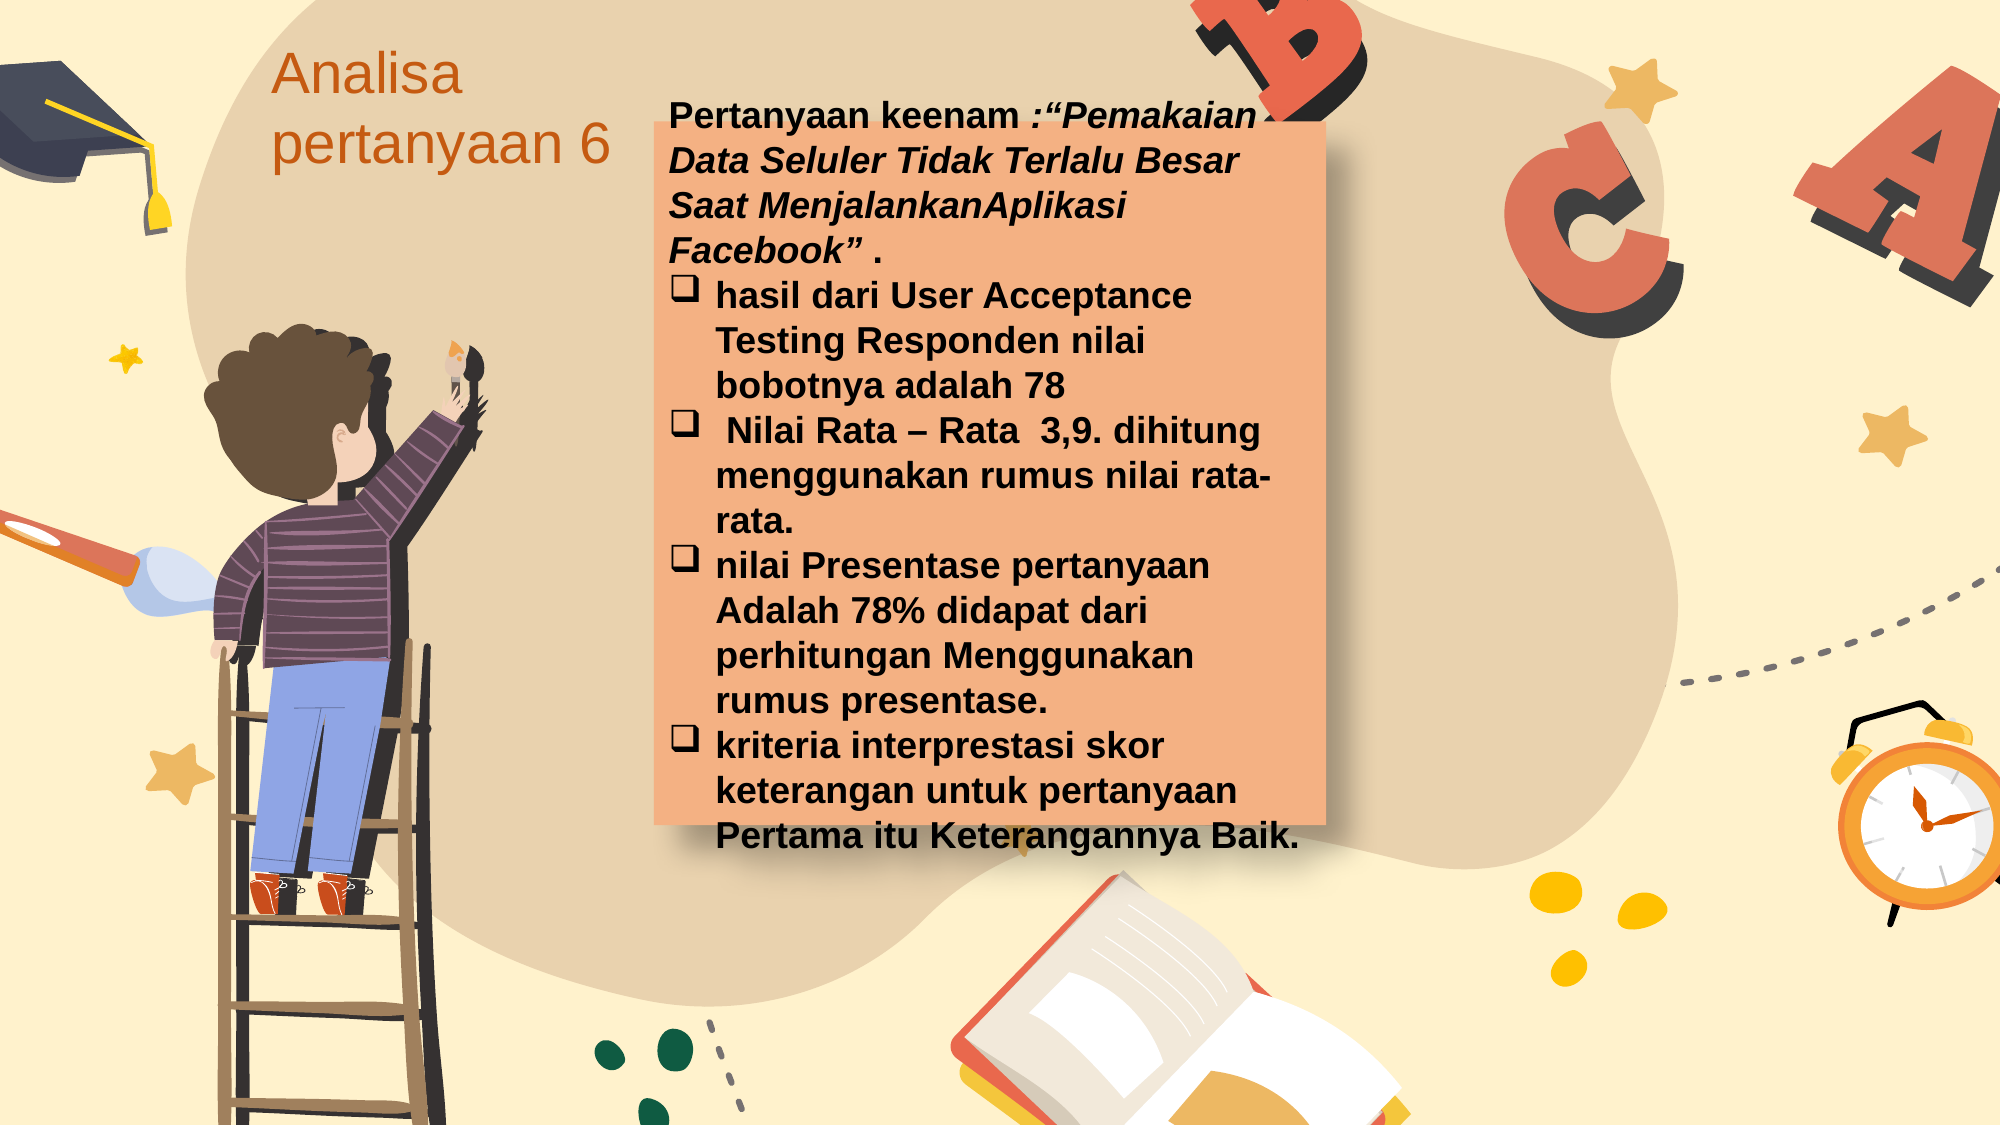

Analisa pertanyaan 6

Pertanyaan keenam :“Pemakaian Data Seluler Tidak Terlalu Besar Saat MenjalankanAplikasi Facebook” .
hasil dari User Acceptance Testing Responden nilai bobotnya adalah 78
 Nilai Rata – Rata  3,9. dihitung menggunakan rumus nilai rata-rata.
nilai Presentase pertanyaan Adalah 78% didapat dari perhitungan Menggunakan rumus presentase.
kriteria interprestasi skor keterangan untuk pertanyaan Pertama itu Keterangannya Baik.